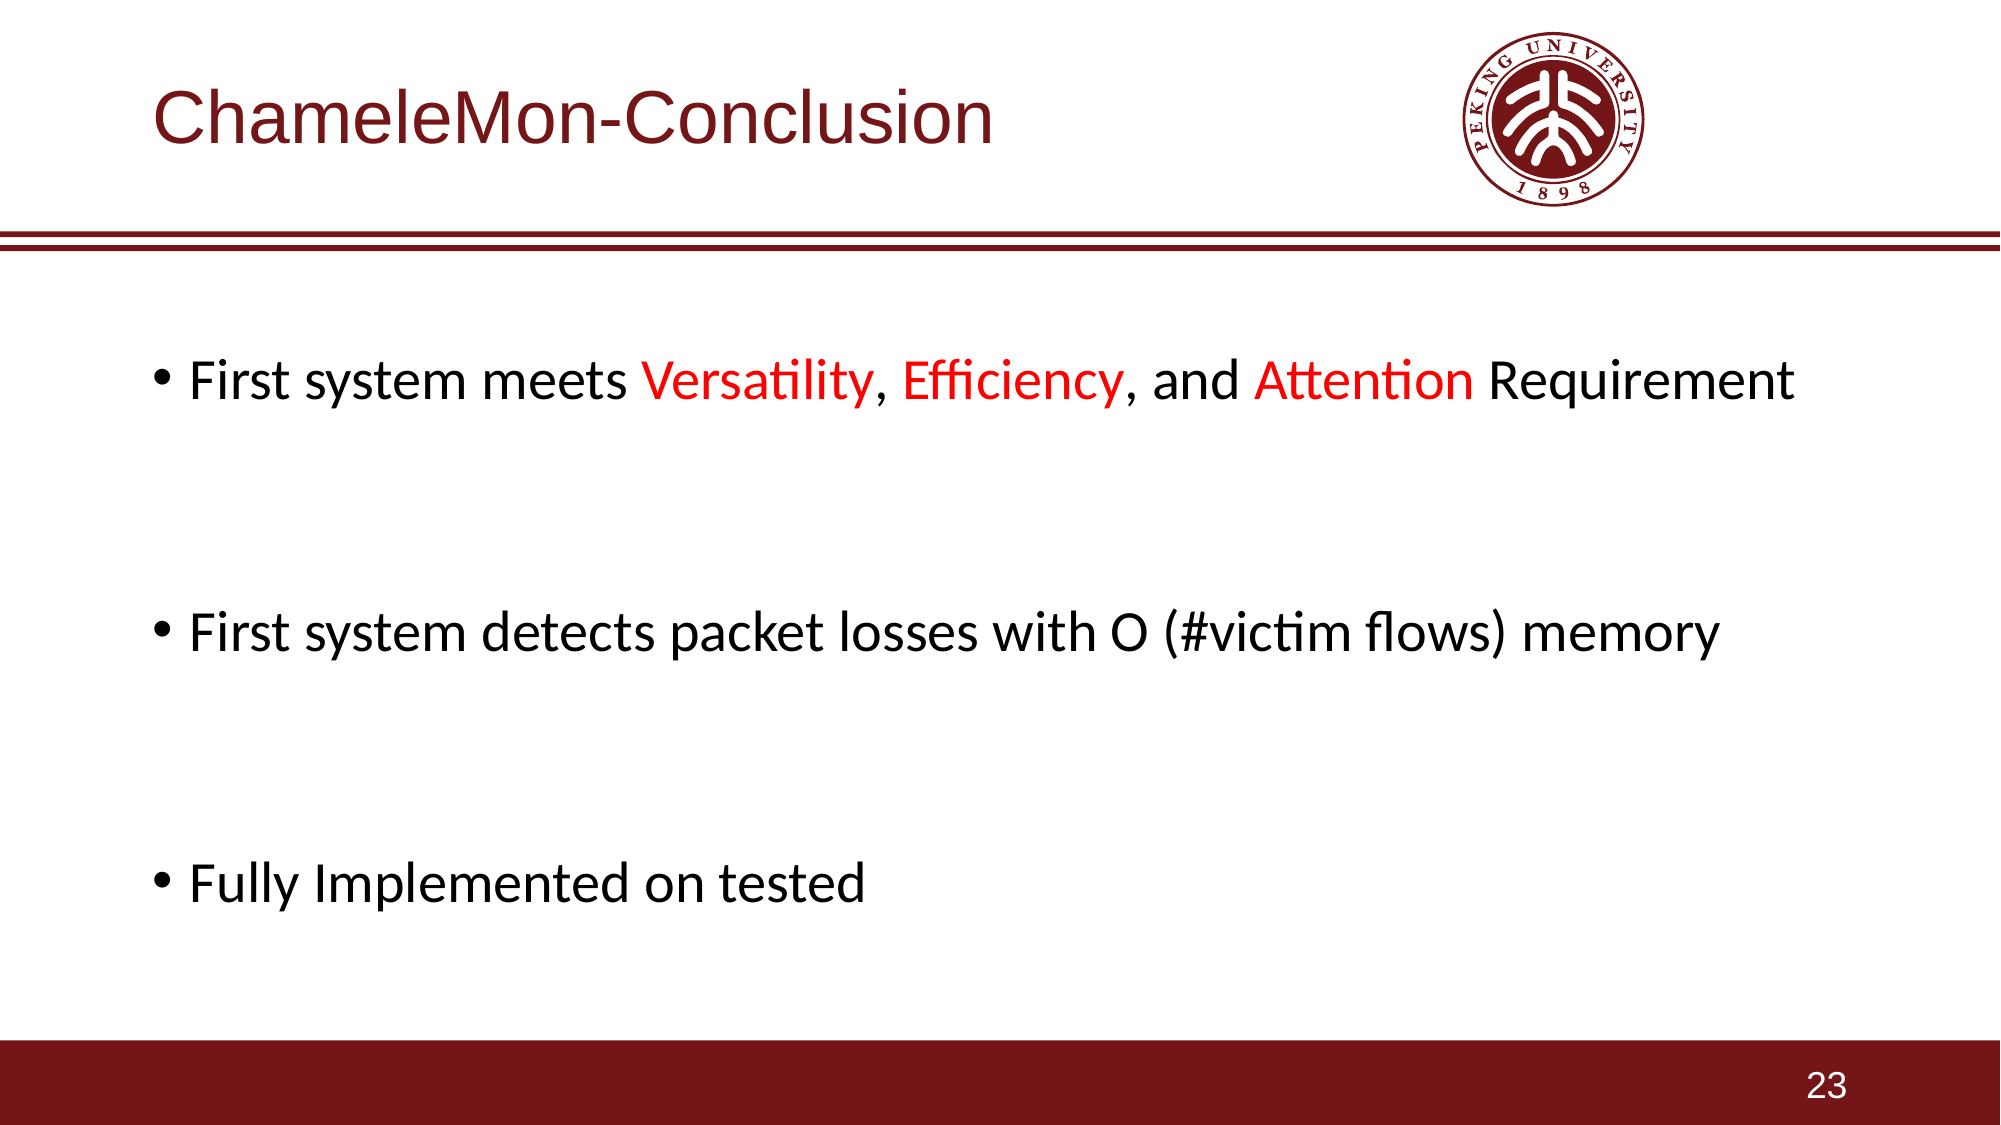

# ChameleMon-Conclusion
First system meets Versatility, Efficiency, and Attention Requirement

First system detects packet losses with O (#victim flows) memory

Fully Implemented on tested
23